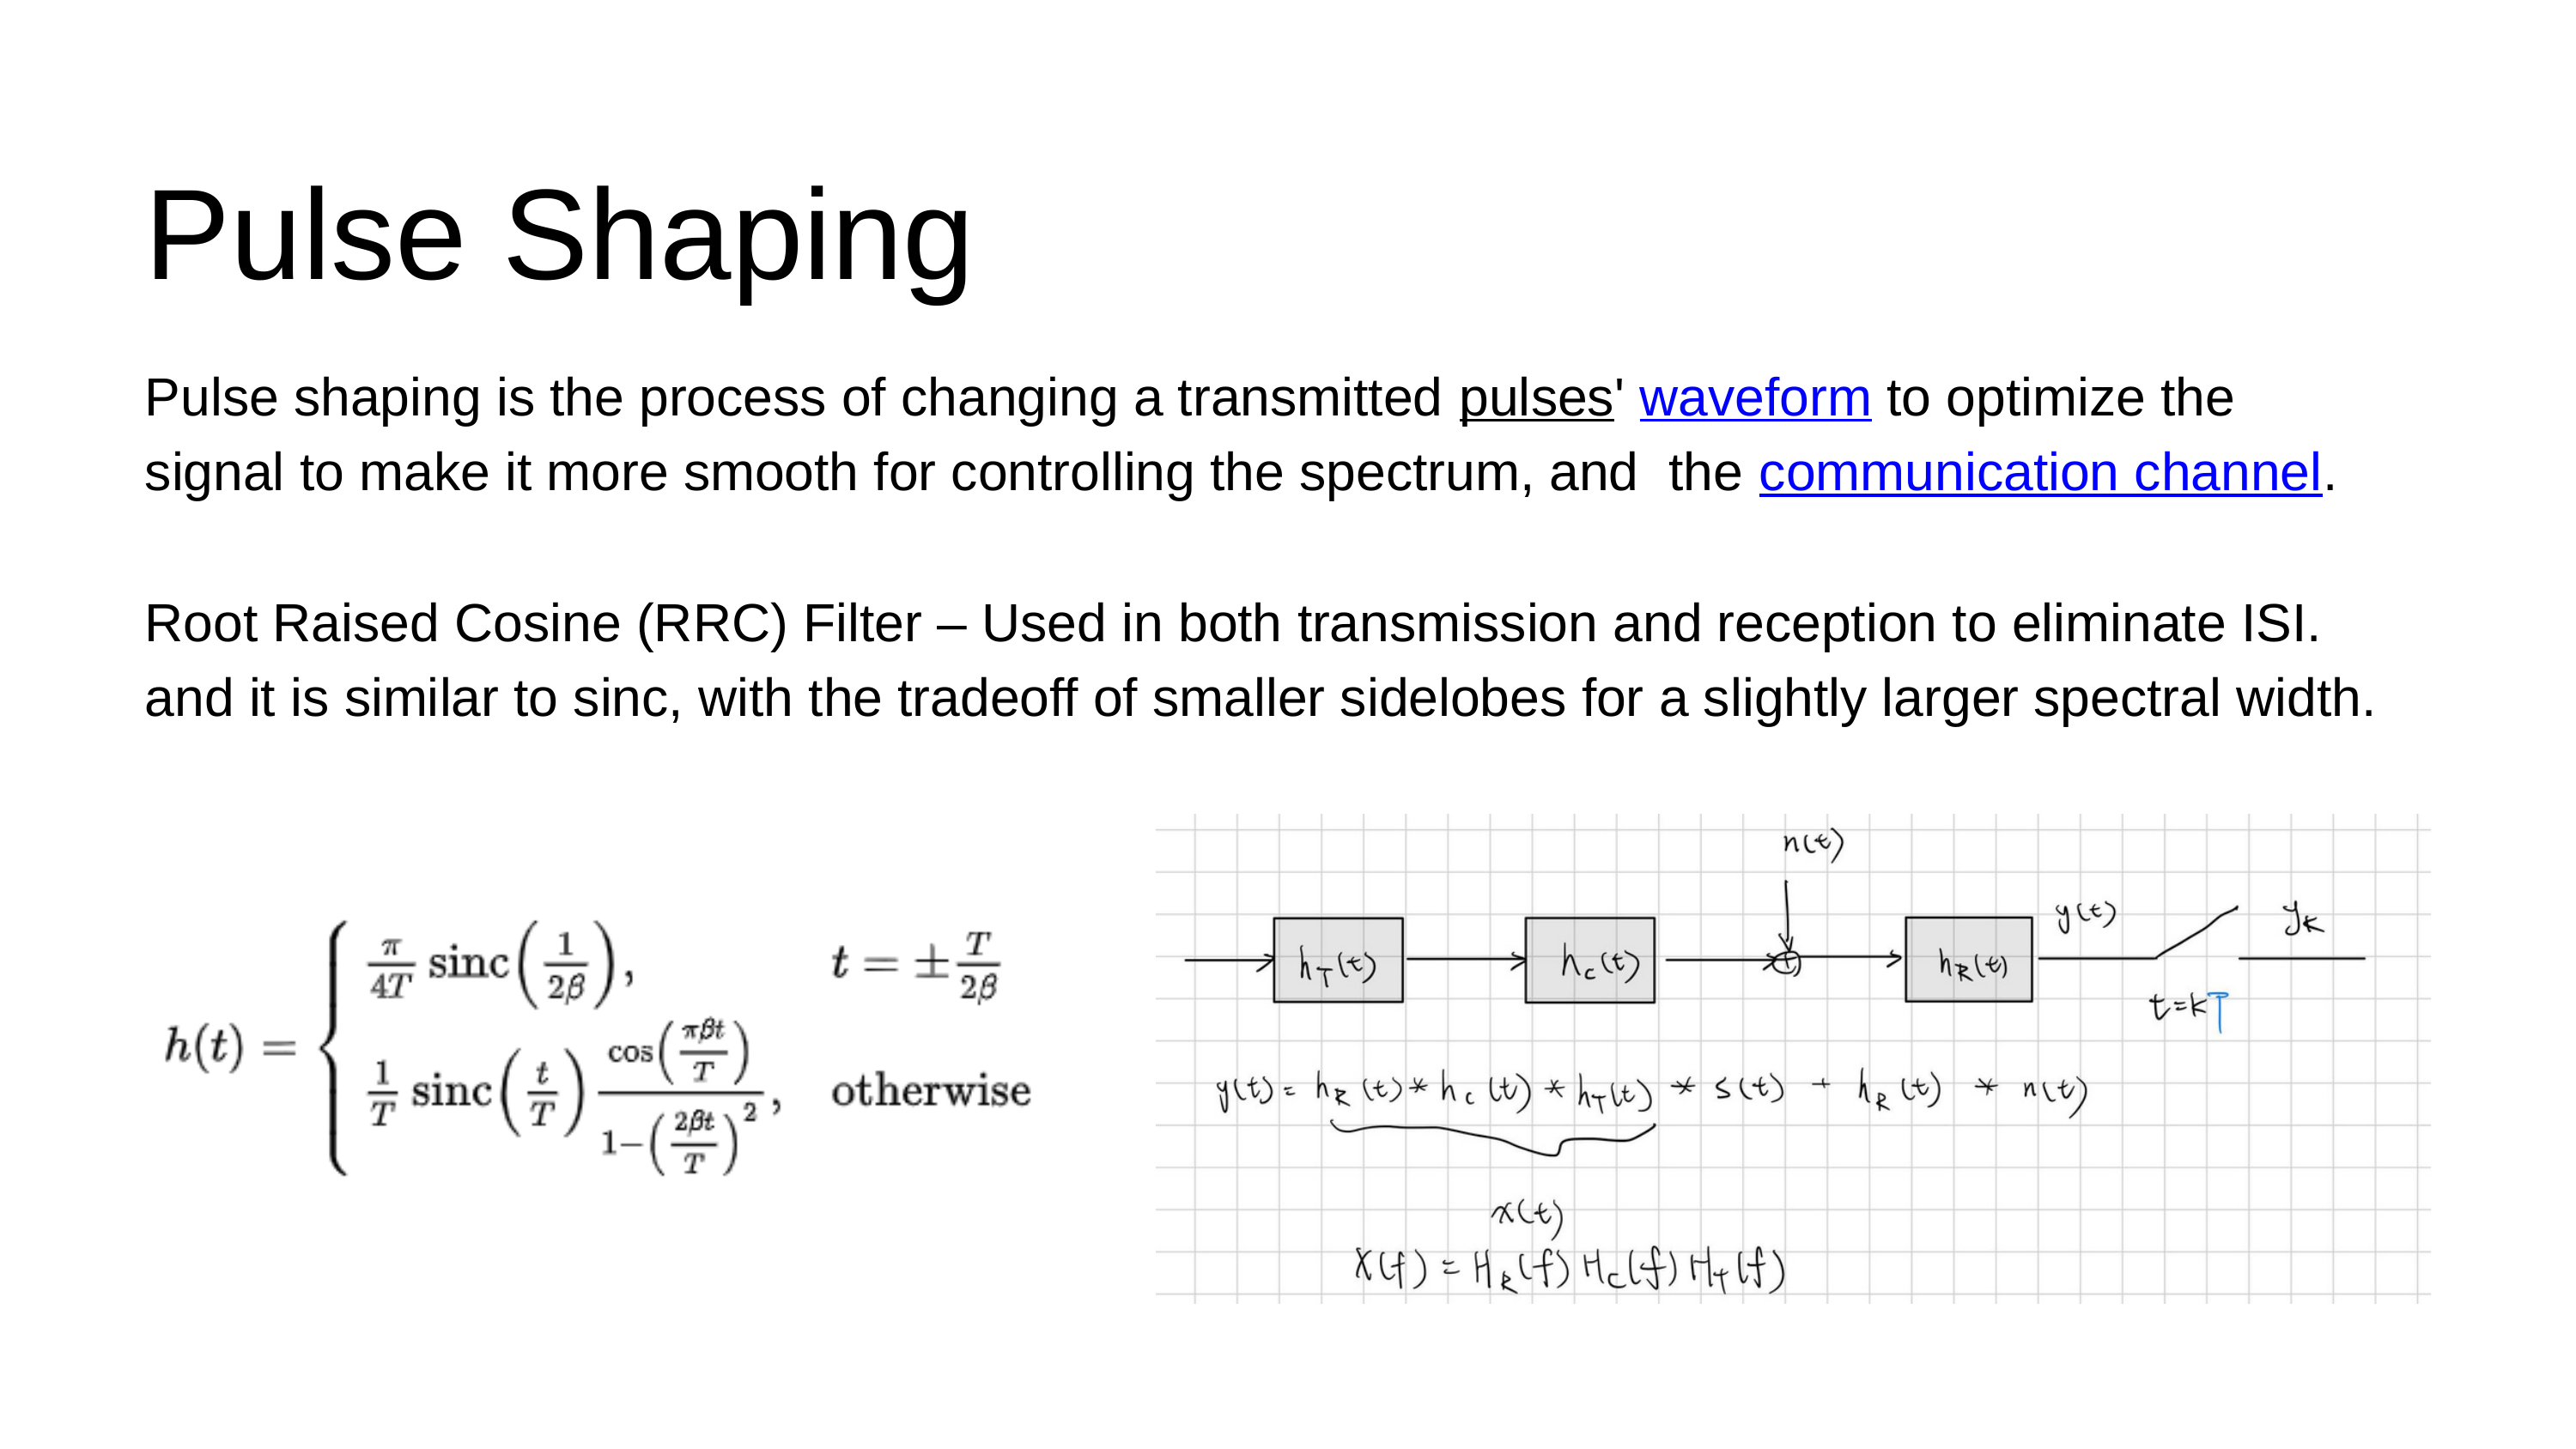

Pulse Shaping
Pulse shaping is the process of changing a transmitted pulses' waveform to optimize the signal to make it more smooth for controlling the spectrum, and  the communication channel.

Root Raised Cosine (RRC) Filter – Used in both transmission and reception to eliminate ISI. and it is similar to sinc, with the tradeoff of smaller sidelobes for a slightly larger spectral width.